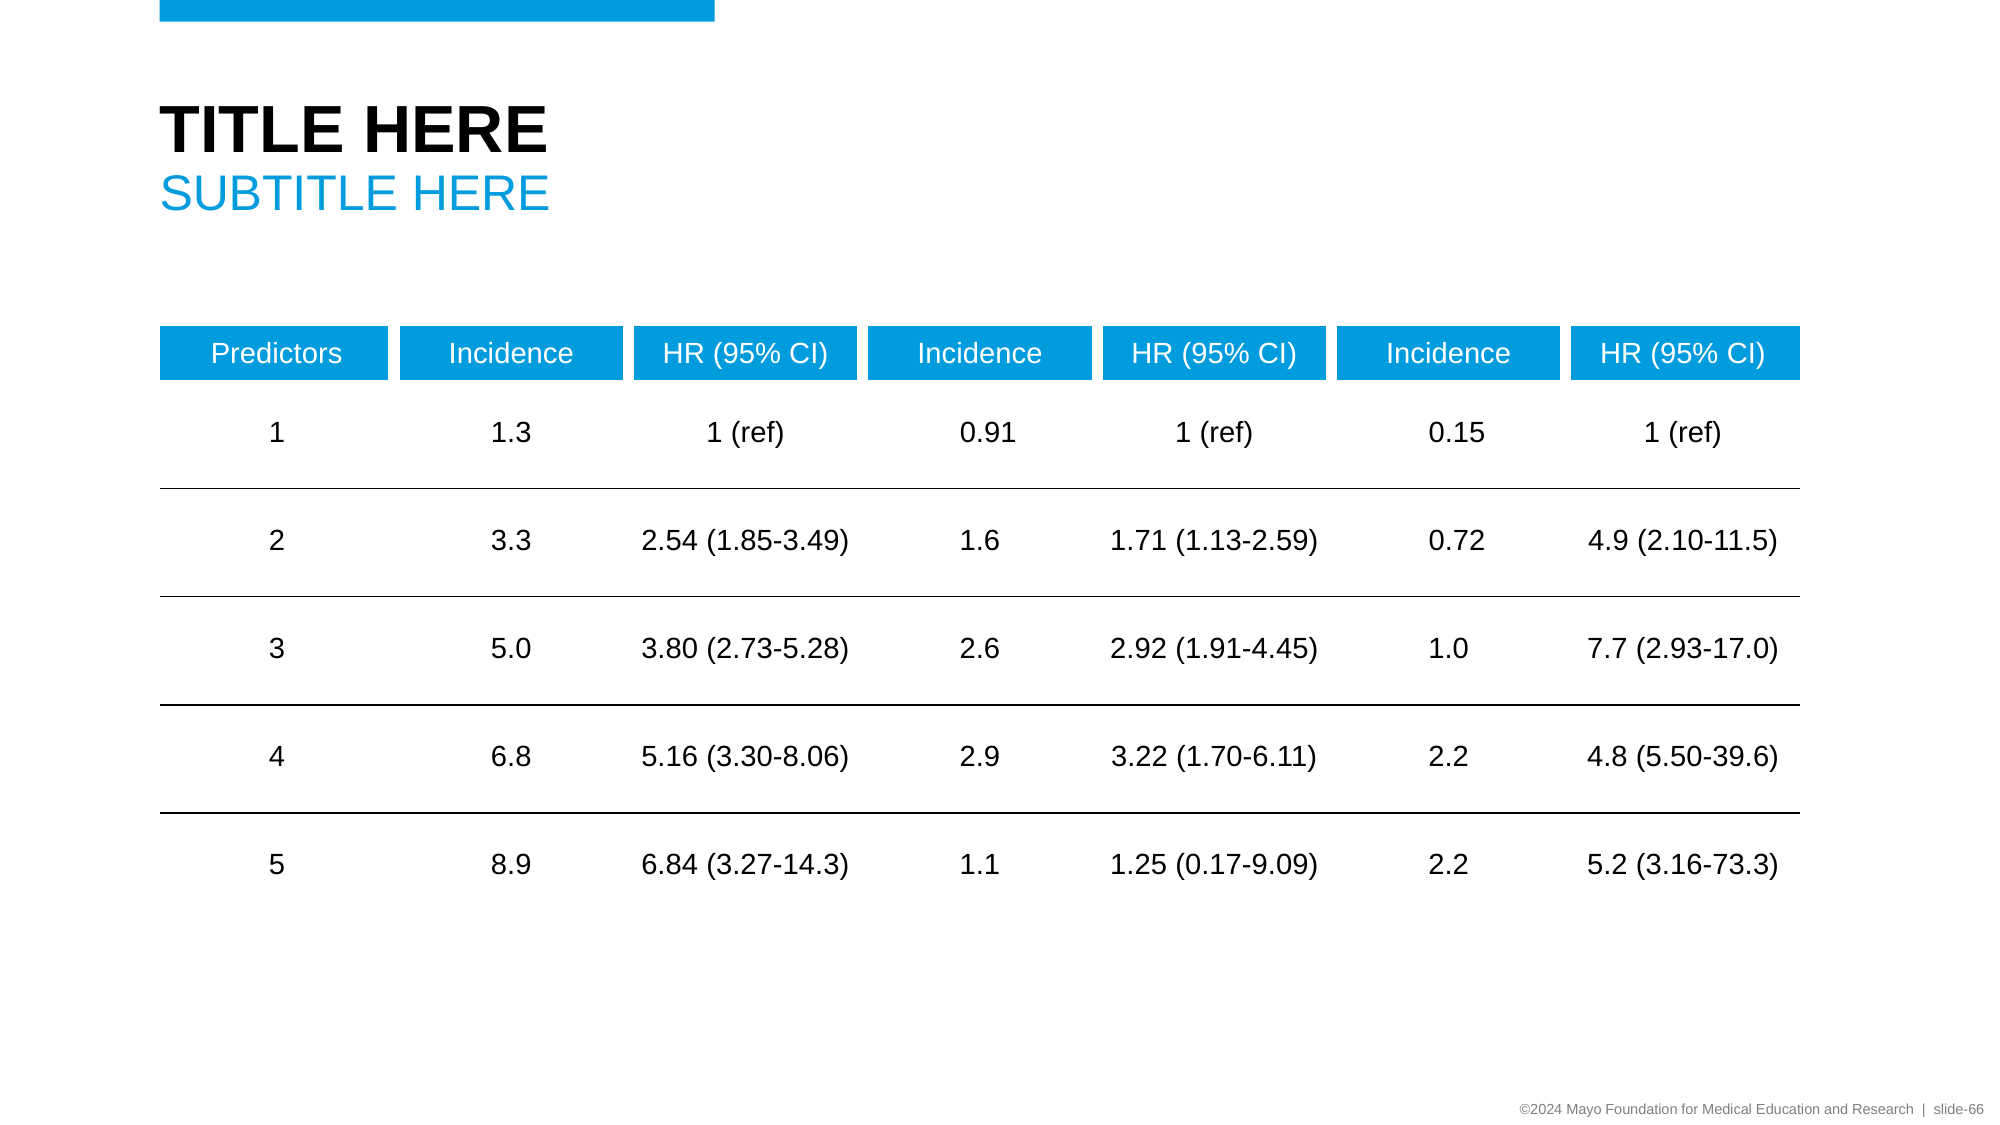

# TITLE HERE SUBTITLE HERE
| Predictors | Incidence | HR (95% CI) | Incidence | HR (95% CI) | Incidence | HR (95% CI) |
| --- | --- | --- | --- | --- | --- | --- |
| 1 | 1.3 | 1 (ref) | 0.91 | 1 (ref) | 0.15 | 1 (ref) |
| 2 | 3.3 | 2.54 (1.85-3.49) | 1.6 | 1.71 (1.13-2.59) | 0.72 | 4.9 (2.10-11.5) |
| 3 | 5.0 | 3.80 (2.73-5.28) | 2.6 | 2.92 (1.91-4.45) | 1.0 | 7.7 (2.93-17.0) |
| 4 | 6.8 | 5.16 (3.30-8.06) | 2.9 | 3.22 (1.70-6.11) | 2.2 | 4.8 (5.50-39.6) |
| 5 | 8.9 | 6.84 (3.27-14.3) | 1.1 | 1.25 (0.17-9.09) | 2.2 | 5.2 (3.16-73.3) |